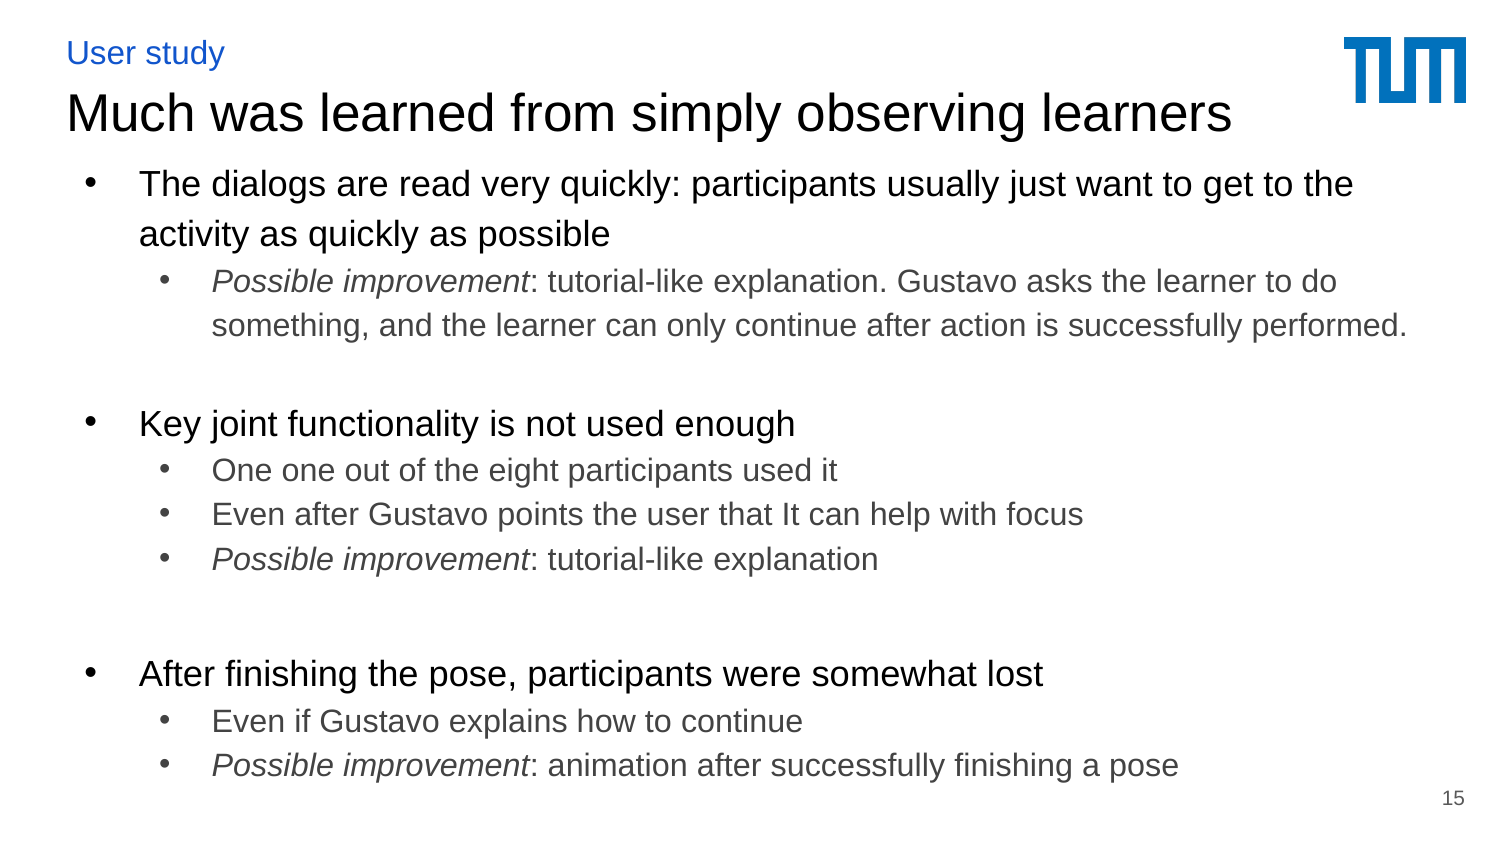

# User study
Much was learned from simply observing learners
The dialogs are read very quickly: participants usually just want to get to the activity as quickly as possible
Possible improvement: tutorial-like explanation. Gustavo asks the learner to do something, and the learner can only continue after action is successfully performed.

Key joint functionality is not used enough
One one out of the eight participants used it
Even after Gustavo points the user that It can help with focus
Possible improvement: tutorial-like explanation

After finishing the pose, participants were somewhat lost
Even if Gustavo explains how to continue
Possible improvement: animation after successfully finishing a pose
15